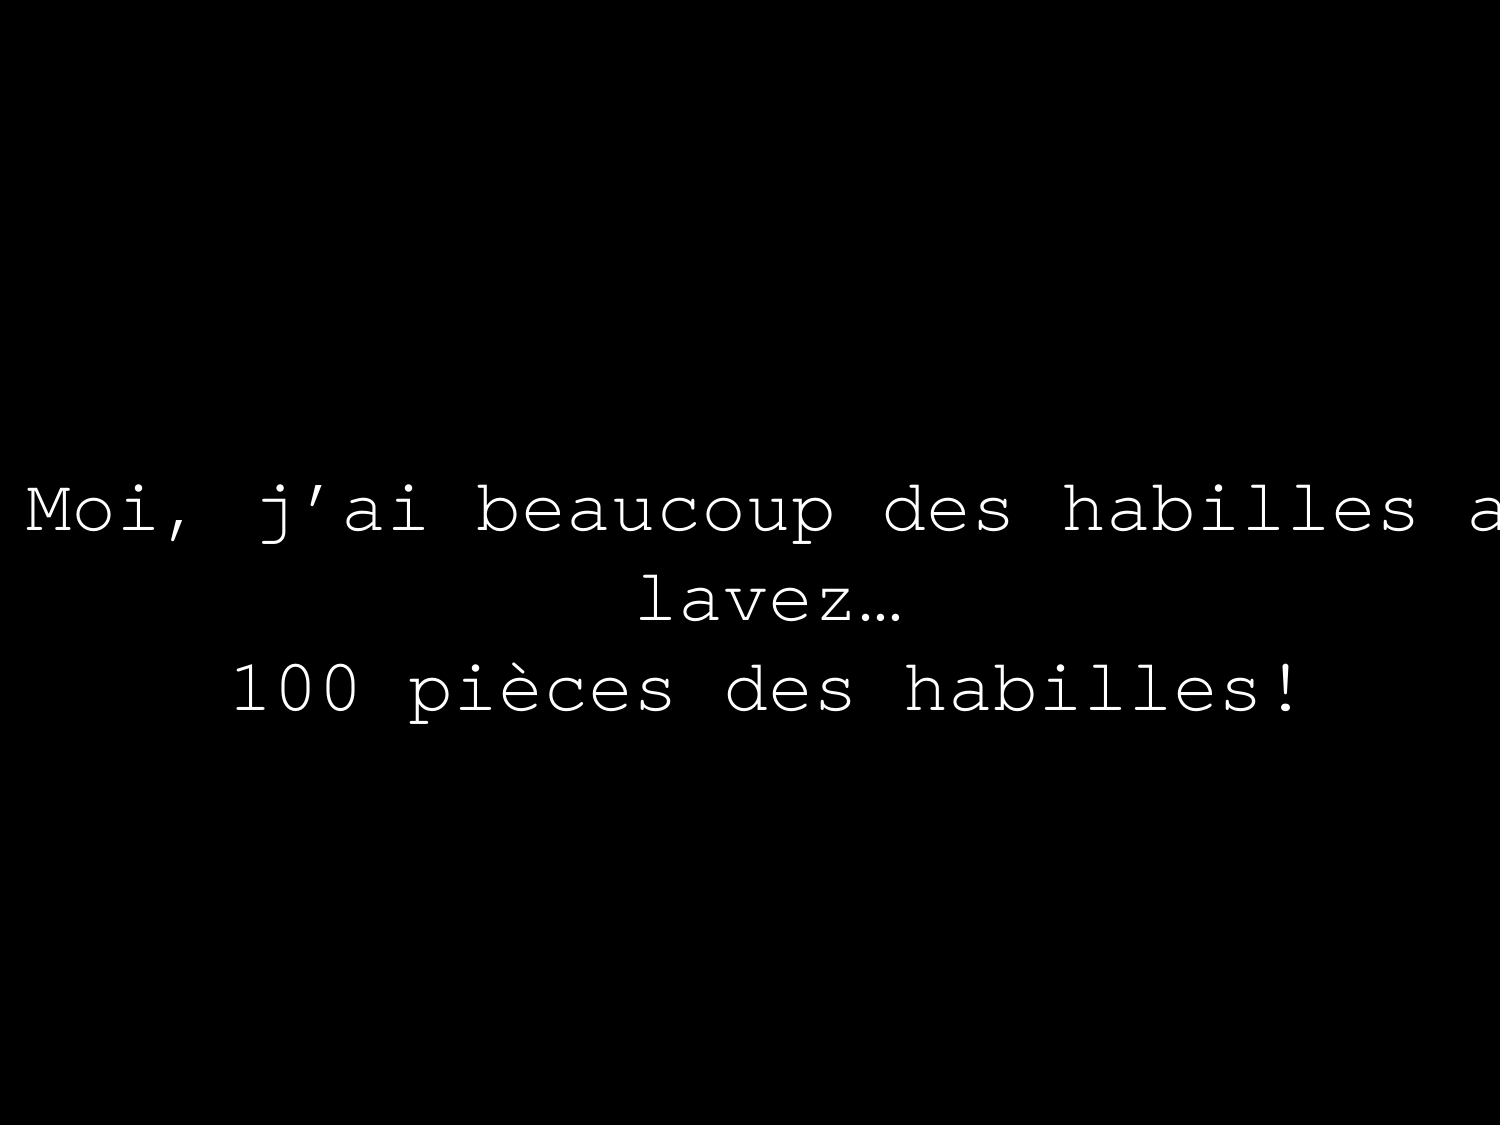

Moi, j’ai beaucoup des habilles a lavez…
100 pièces des habilles!